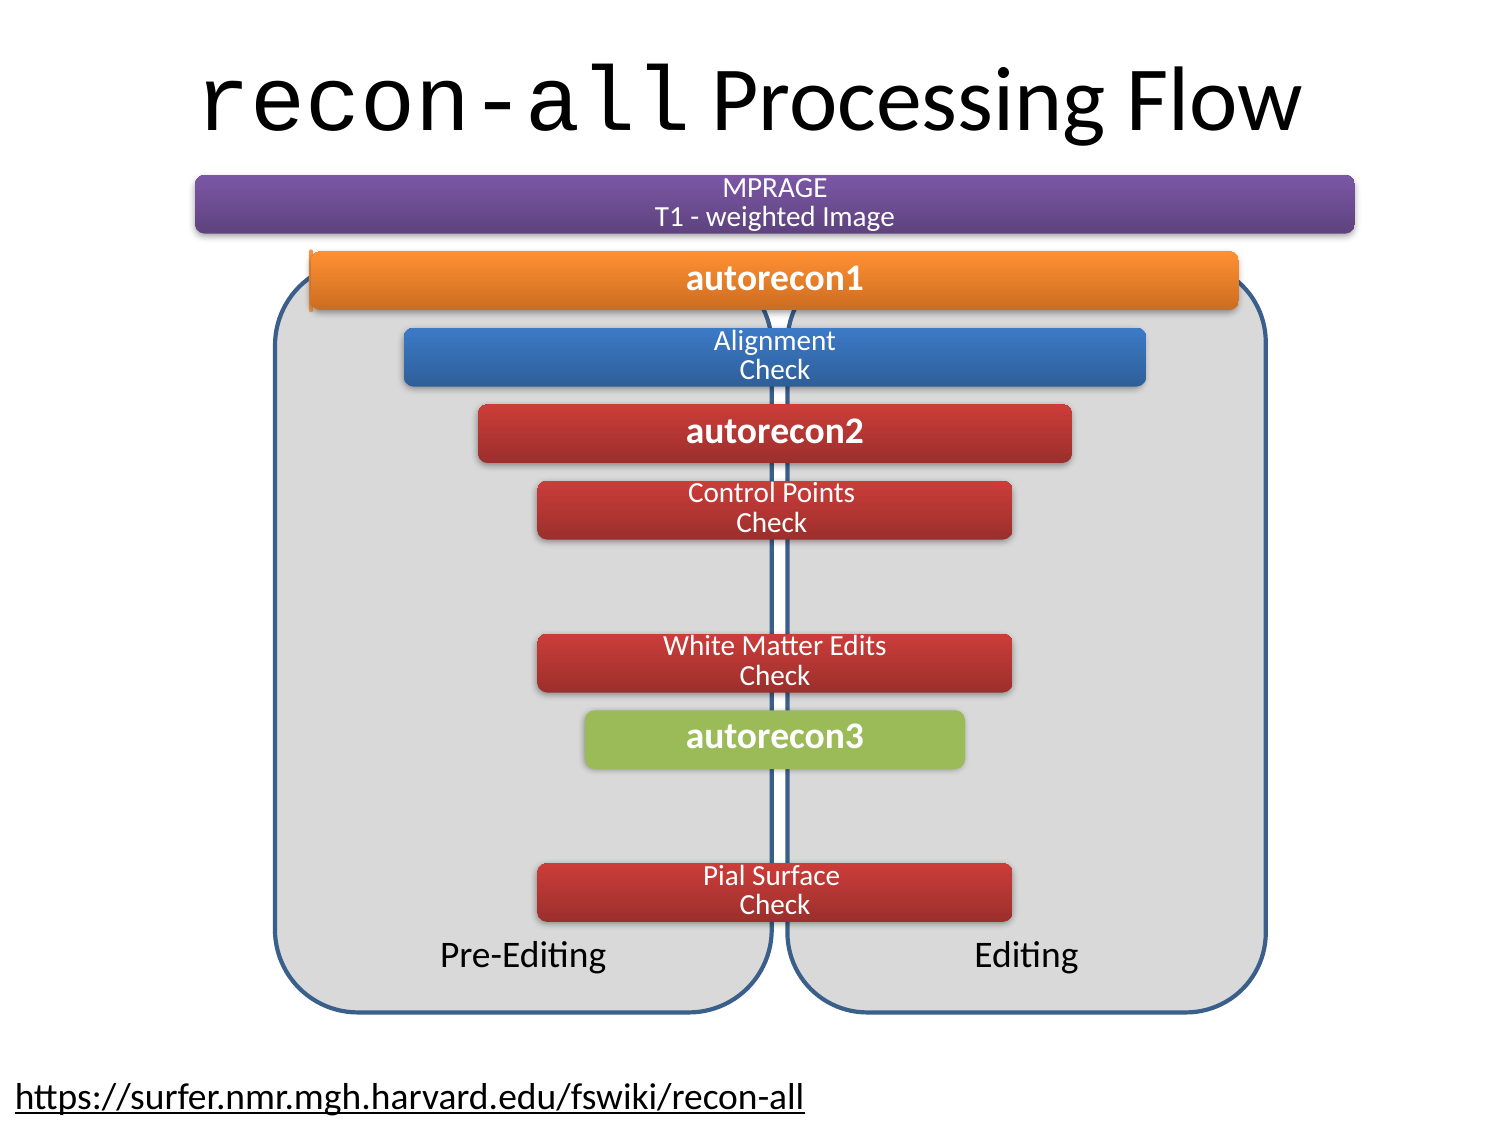

# recon-all Processing Flow
MPRAGE
T1 - weighted Image
autorecon1
Alignment
Check
autorecon2
Control Points
Check
White Matter Edits
Check
Pial Surface
Check
autorecon3

Pre-Editing

Editing
https://surfer.nmr.mgh.harvard.edu/fswiki/recon-all